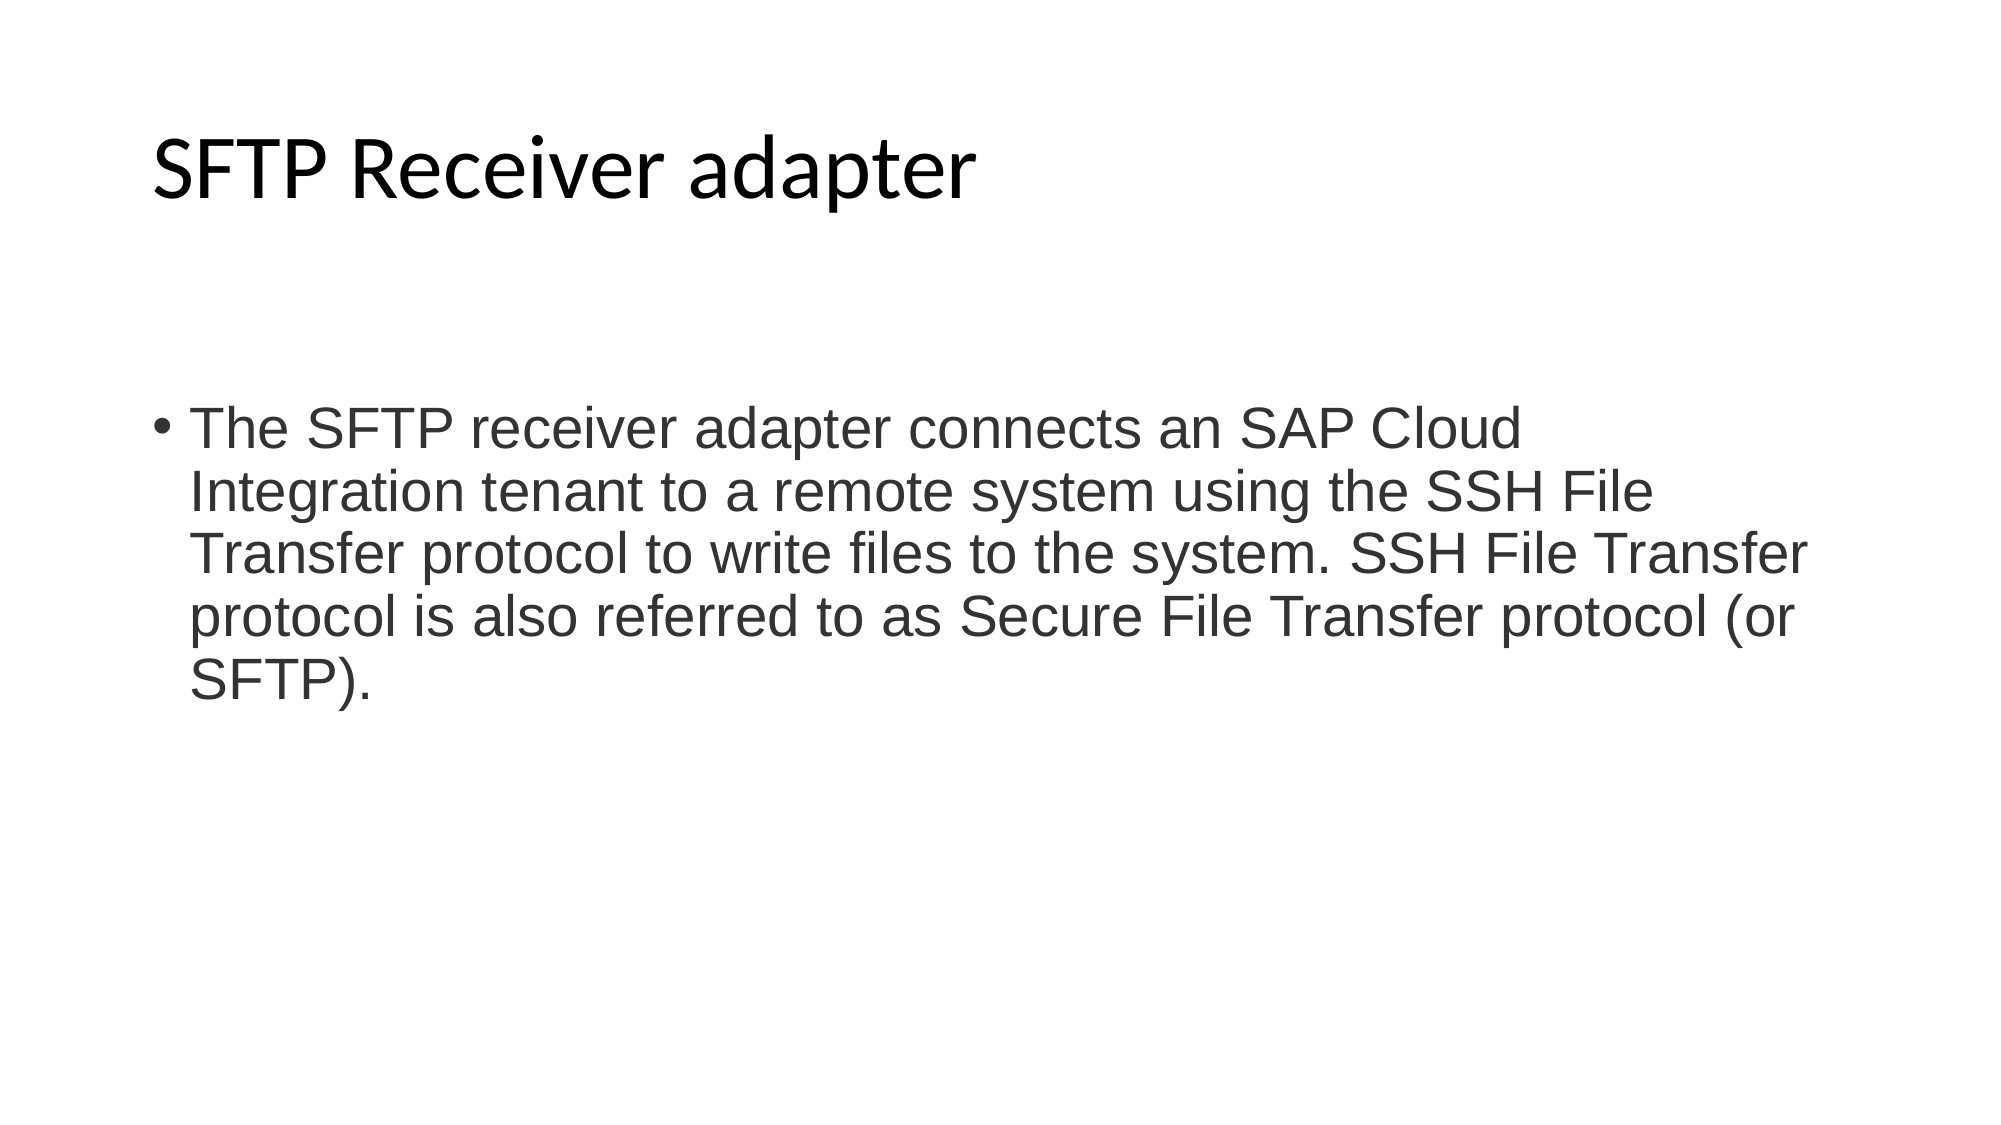

# SFTP Receiver adapter

The SFTP receiver adapter connects an SAP Cloud Integration tenant to a remote system using the SSH File Transfer protocol to write files to the system. SSH File Transfer protocol is also referred to as Secure File Transfer protocol (or SFTP).